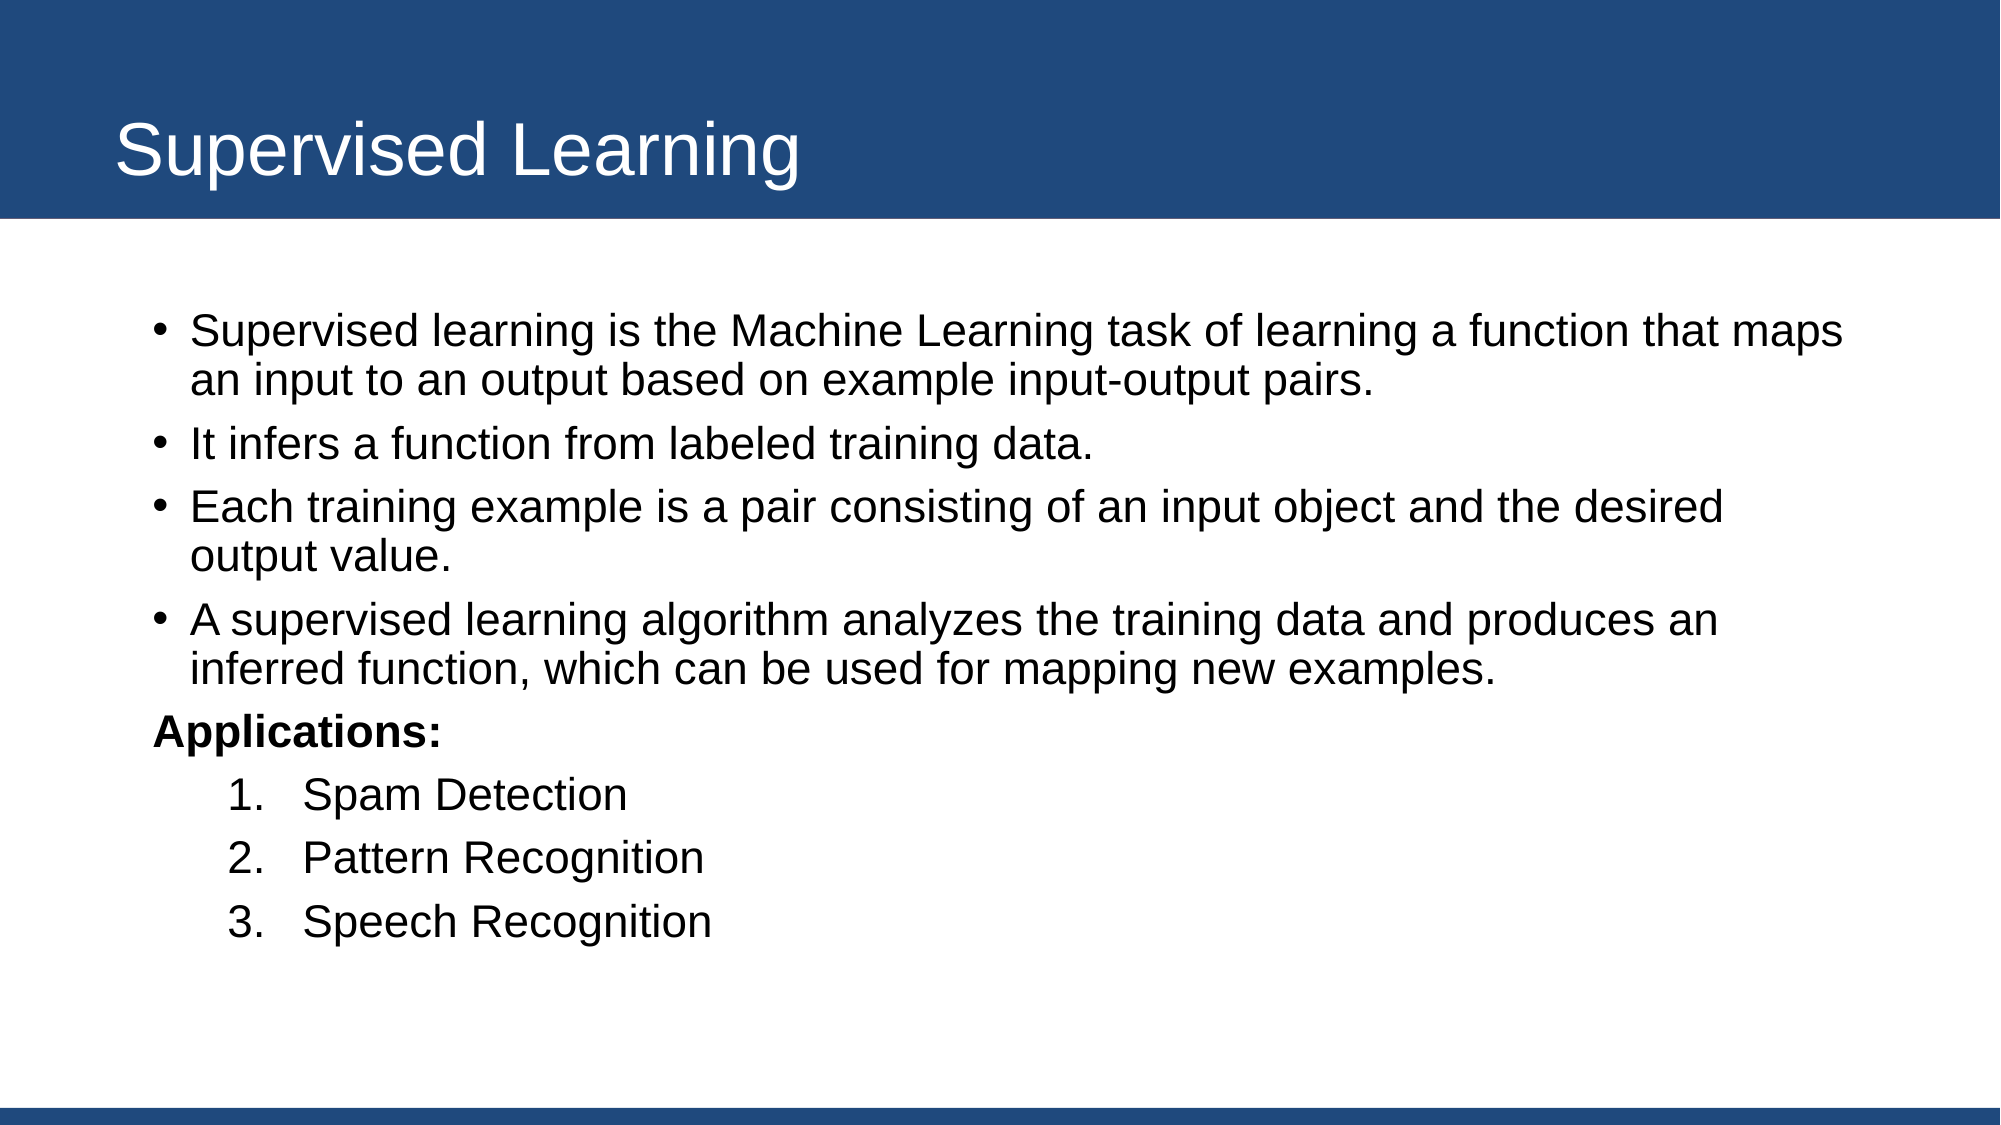

# Supervised Learning
Supervised learning is the Machine Learning task of learning a function that maps an input to an output based on example input-output pairs.
It infers a function from labeled training data.
Each training example is a pair consisting of an input object and the desired output value.
A supervised learning algorithm analyzes the training data and produces an inferred function, which can be used for mapping new examples.
Applications:
Spam Detection
Pattern Recognition
Speech Recognition